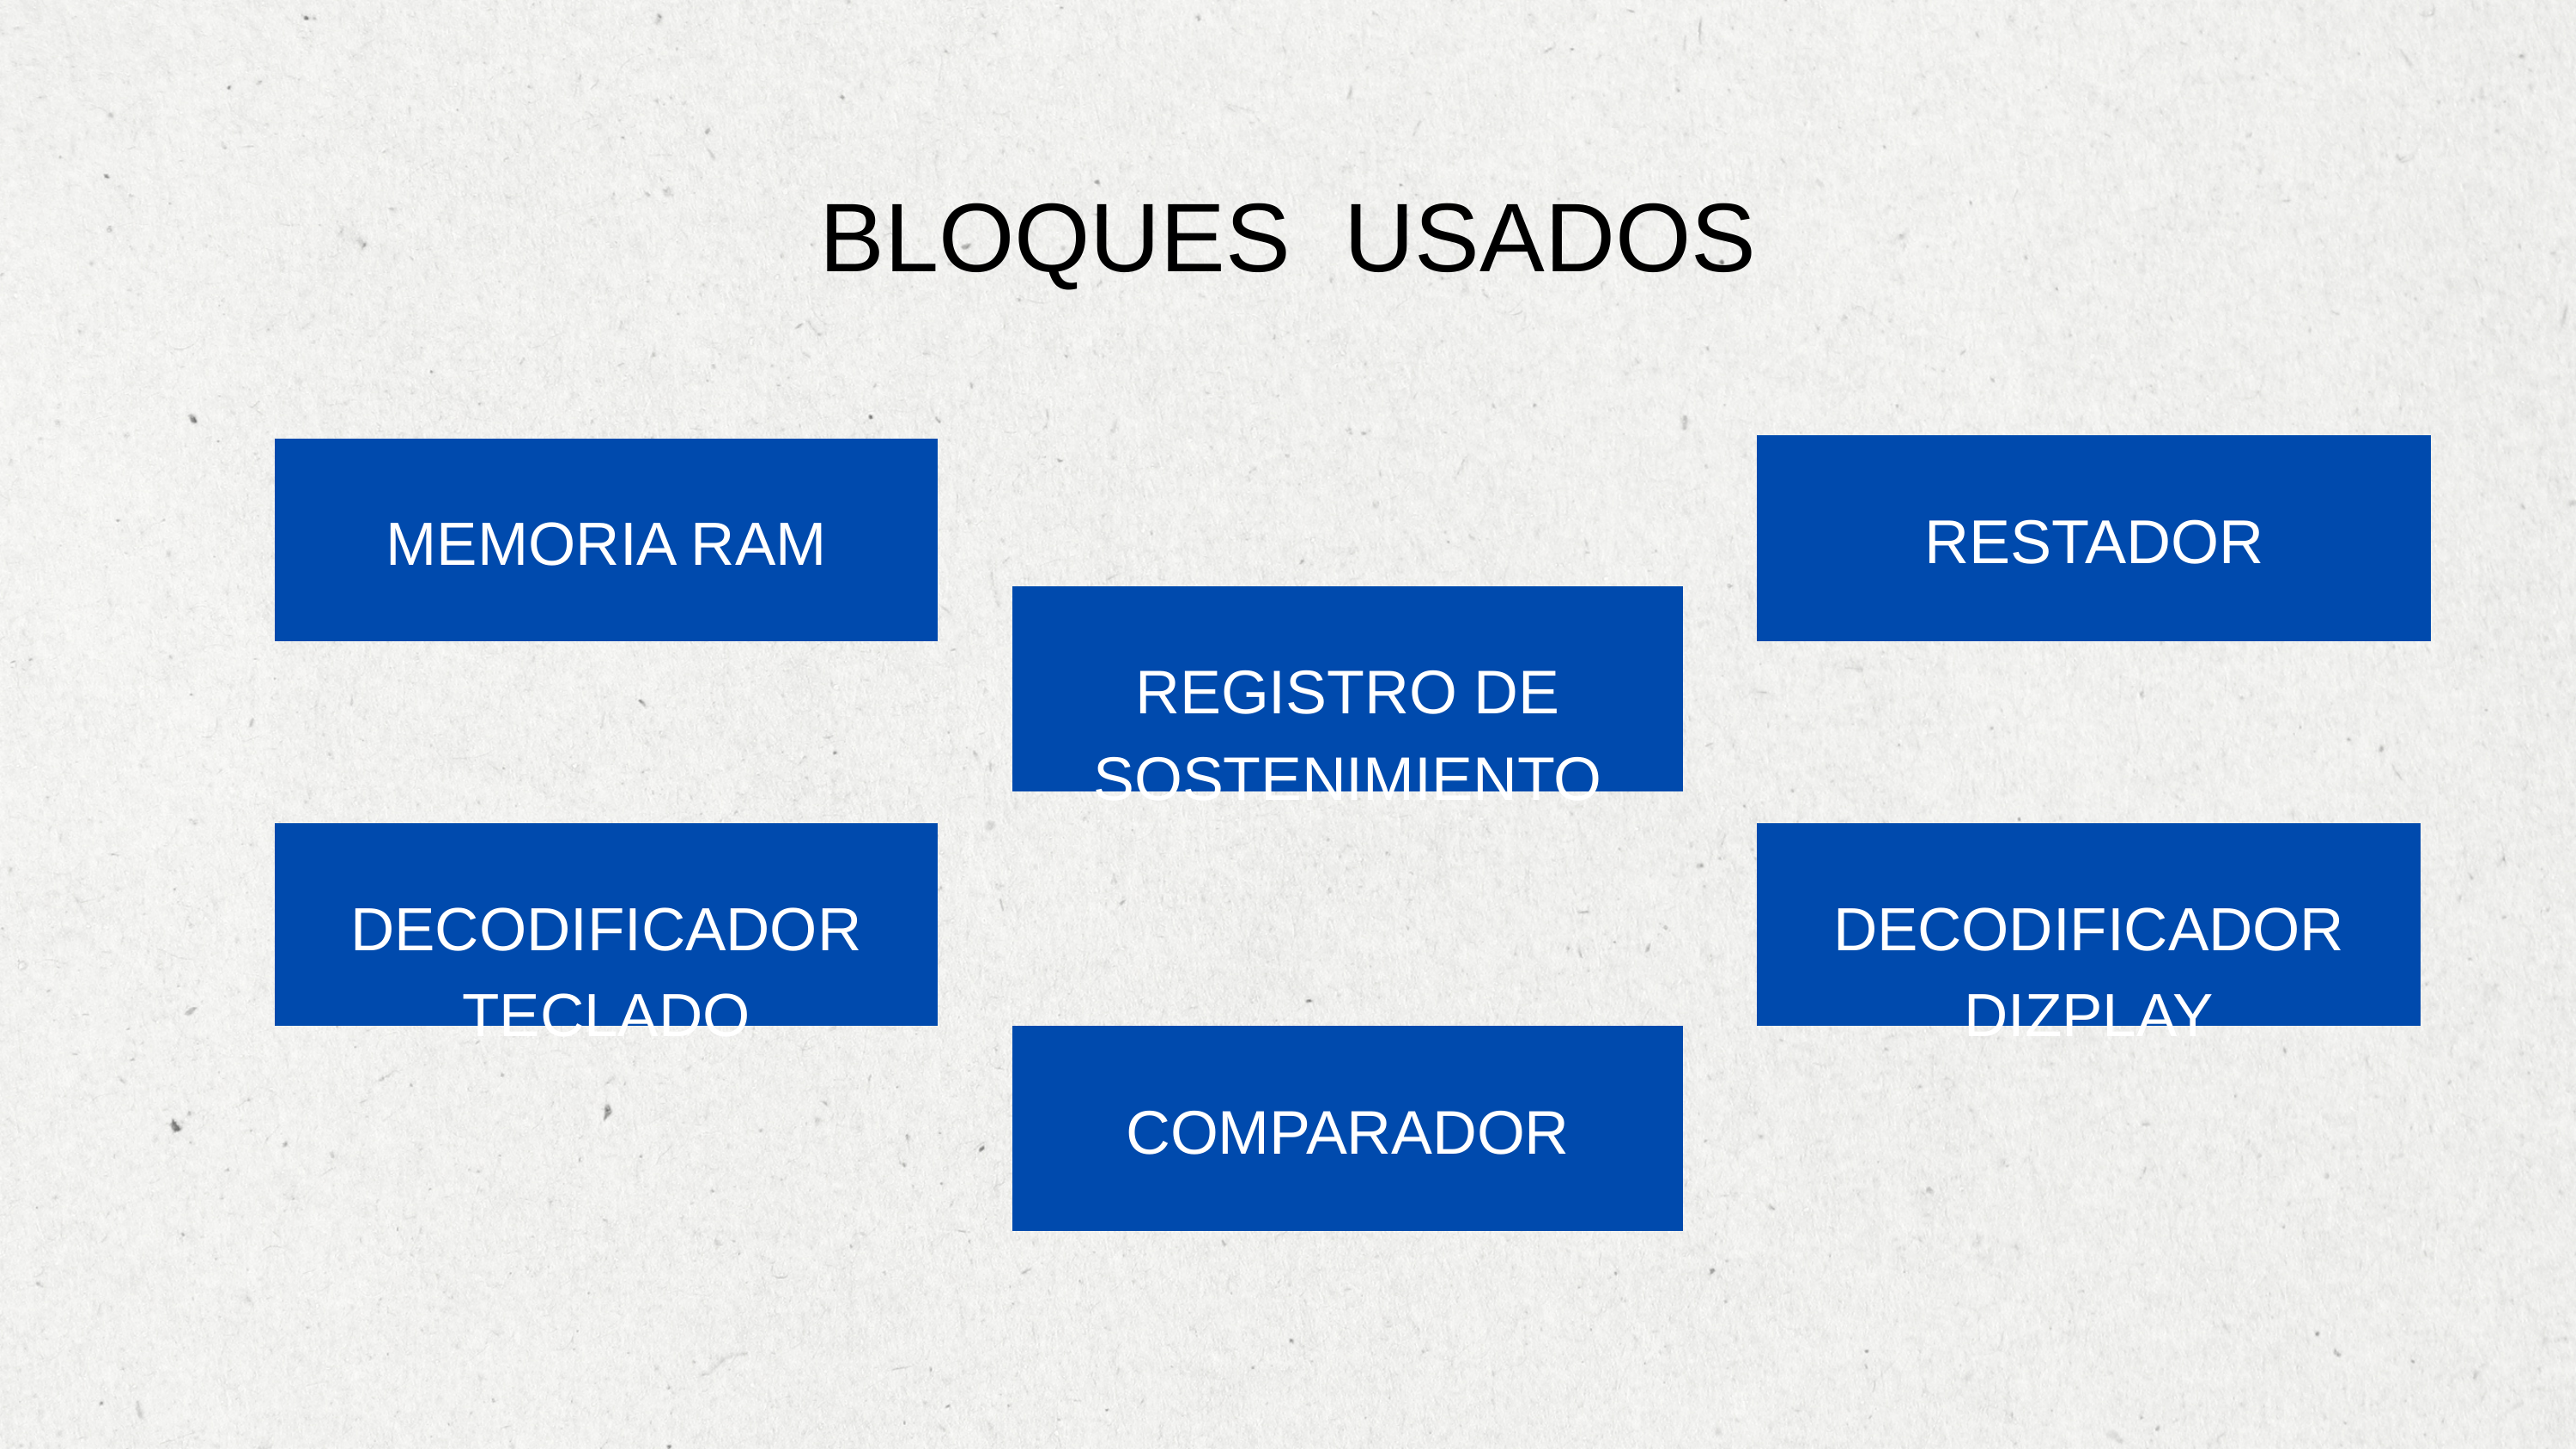

BLOQUES  USADOS

RESTADOR

MEMORIA RAM

REGISTRO DE SOSTENIMIENTO

DECODIFICADOR TECLADO

DECODIFICADOR DIZPLAY

COMPARADOR